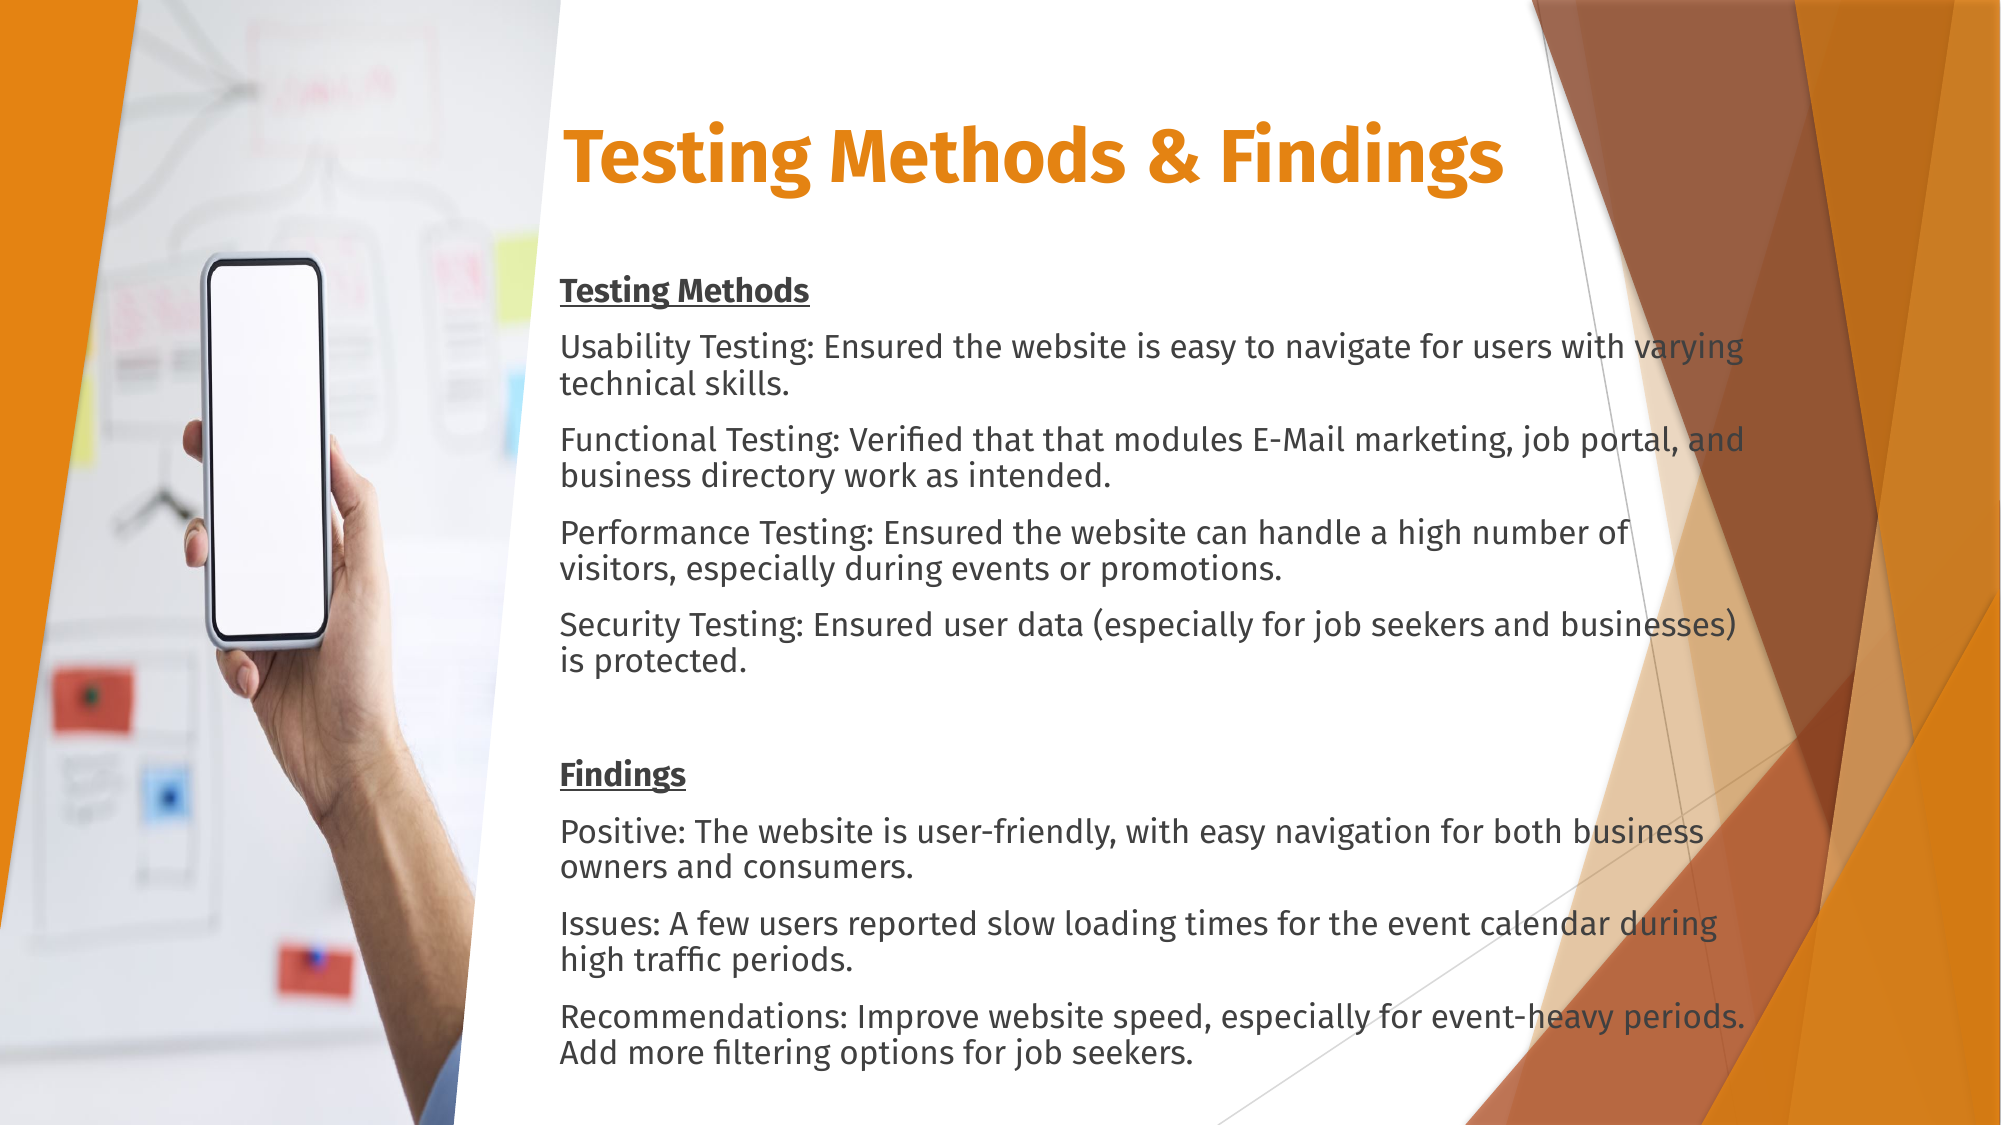

# Testing Methods & Findings
Testing Methods
Usability Testing: Ensured the website is easy to navigate for users with varying technical skills.
Functional Testing: Verified that that modules E-Mail marketing, job portal, and business directory work as intended.
Performance Testing: Ensured the website can handle a high number of visitors, especially during events or promotions.
Security Testing: Ensured user data (especially for job seekers and businesses) is protected.

Findings
Positive: The website is user-friendly, with easy navigation for both business owners and consumers.
Issues: A few users reported slow loading times for the event calendar during high traffic periods.
Recommendations: Improve website speed, especially for event-heavy periods. Add more filtering options for job seekers.